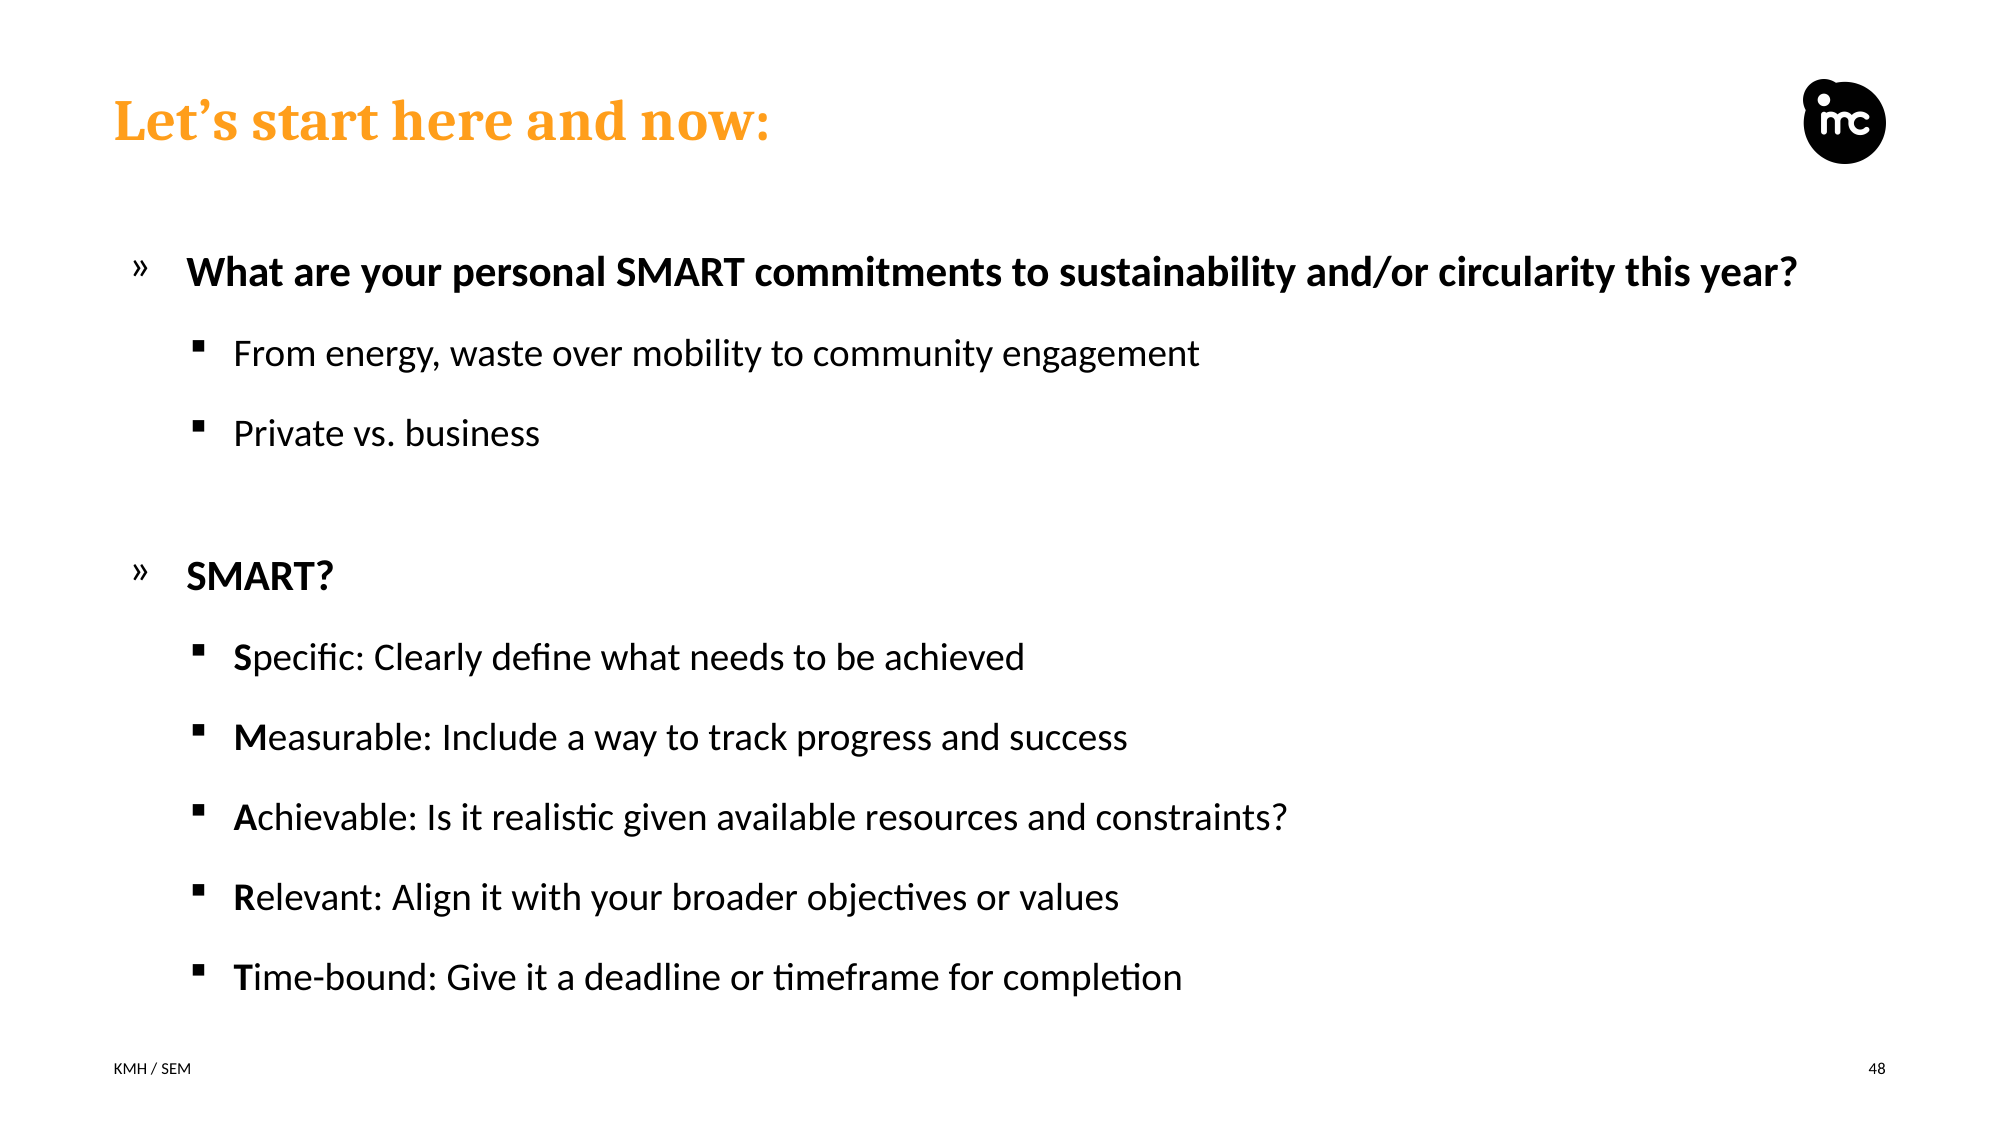

# Let’s start here and now:
What are your personal SMART commitments to sustainability and/or circularity this year?
From energy, waste over mobility to community engagement
Private vs. business

SMART?
Specific: Clearly define what needs to be achieved
Measurable: Include a way to track progress and success
Achievable: Is it realistic given available resources and constraints?
Relevant: Align it with your broader objectives or values
Time-bound: Give it a deadline or timeframe for completion
KMH / SEM

48